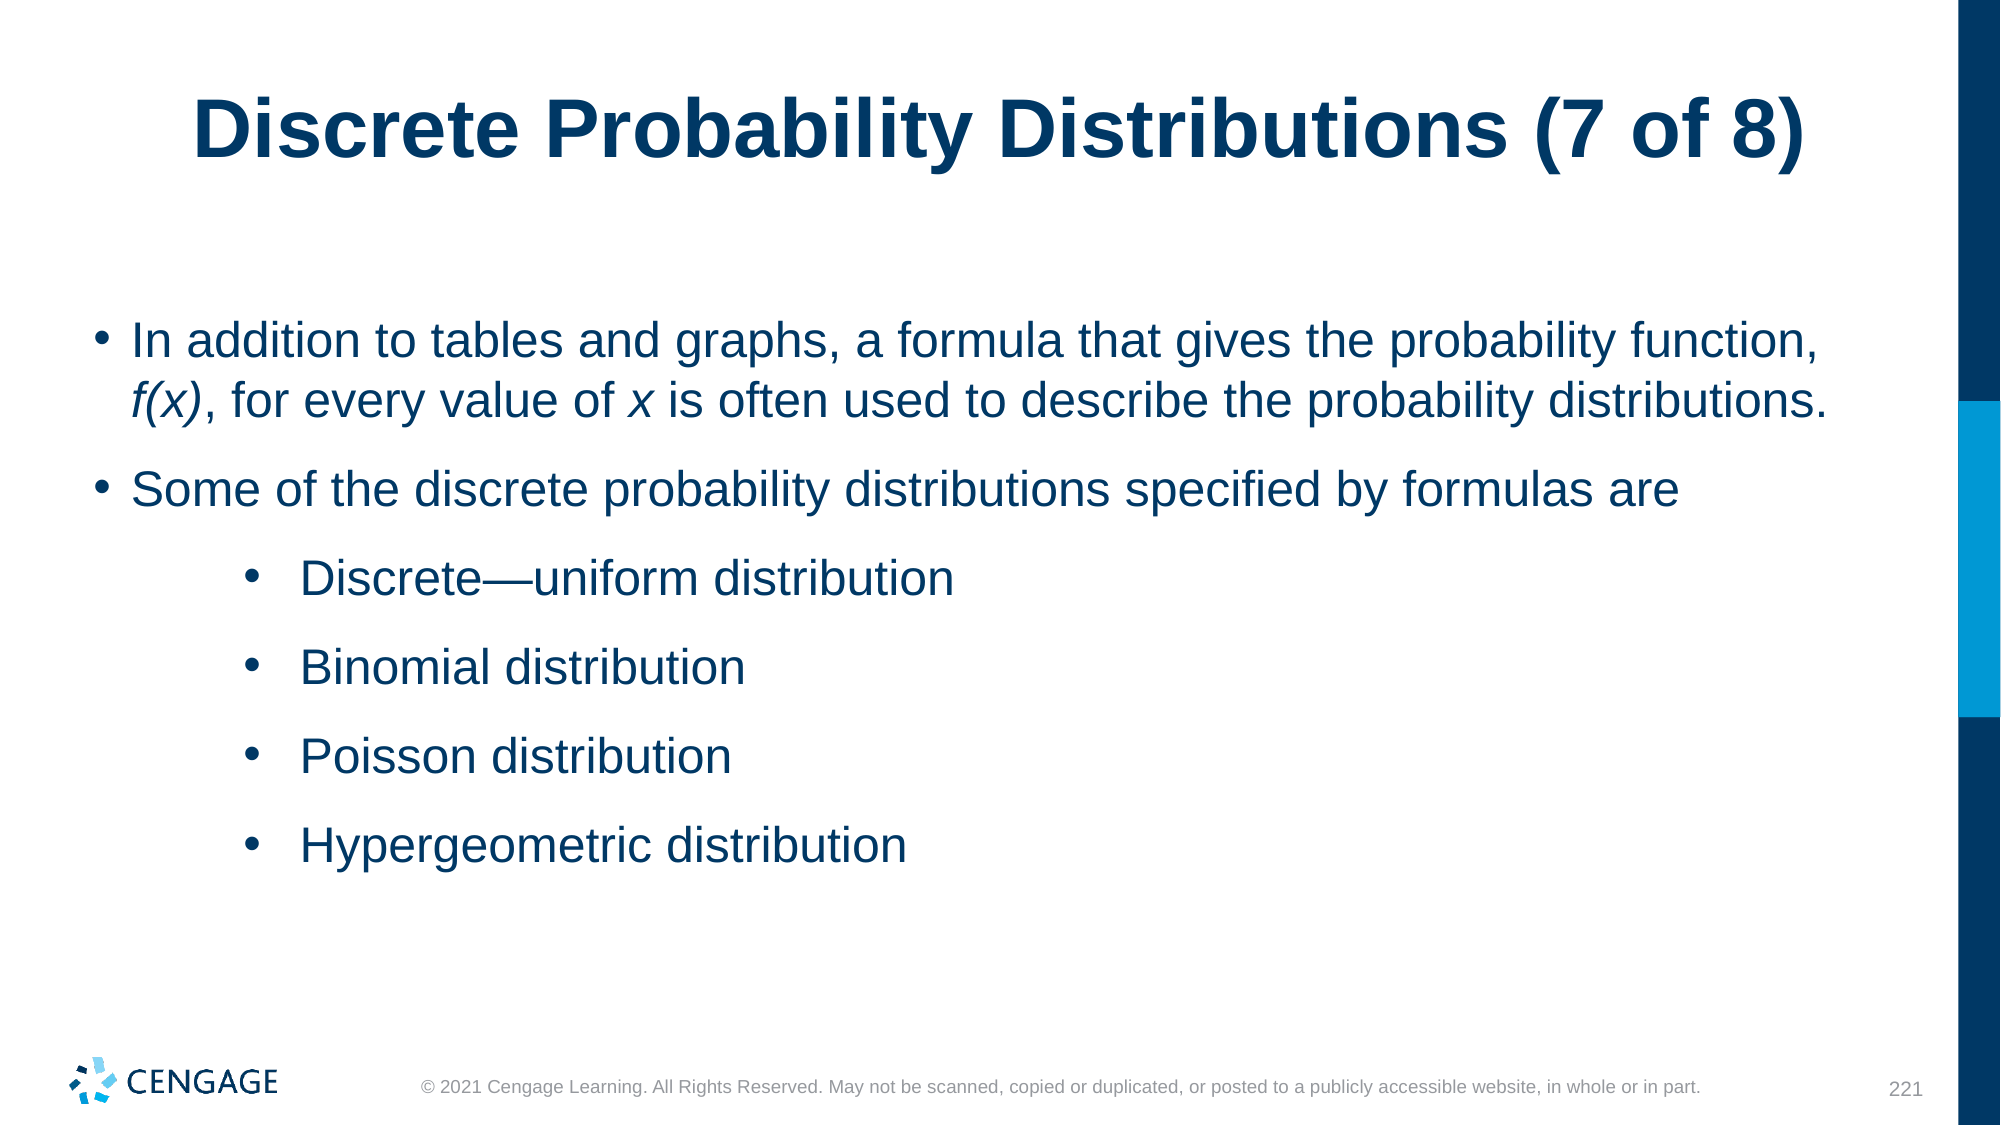

# Discrete Probability Distributions (7 of 8)
In addition to tables and graphs, a formula that gives the probability function, f(x), for every value of x is often used to describe the probability distributions.
Some of the discrete probability distributions specified by formulas are
Discrete—uniform distribution
Binomial distribution
Poisson distribution
Hypergeometric distribution